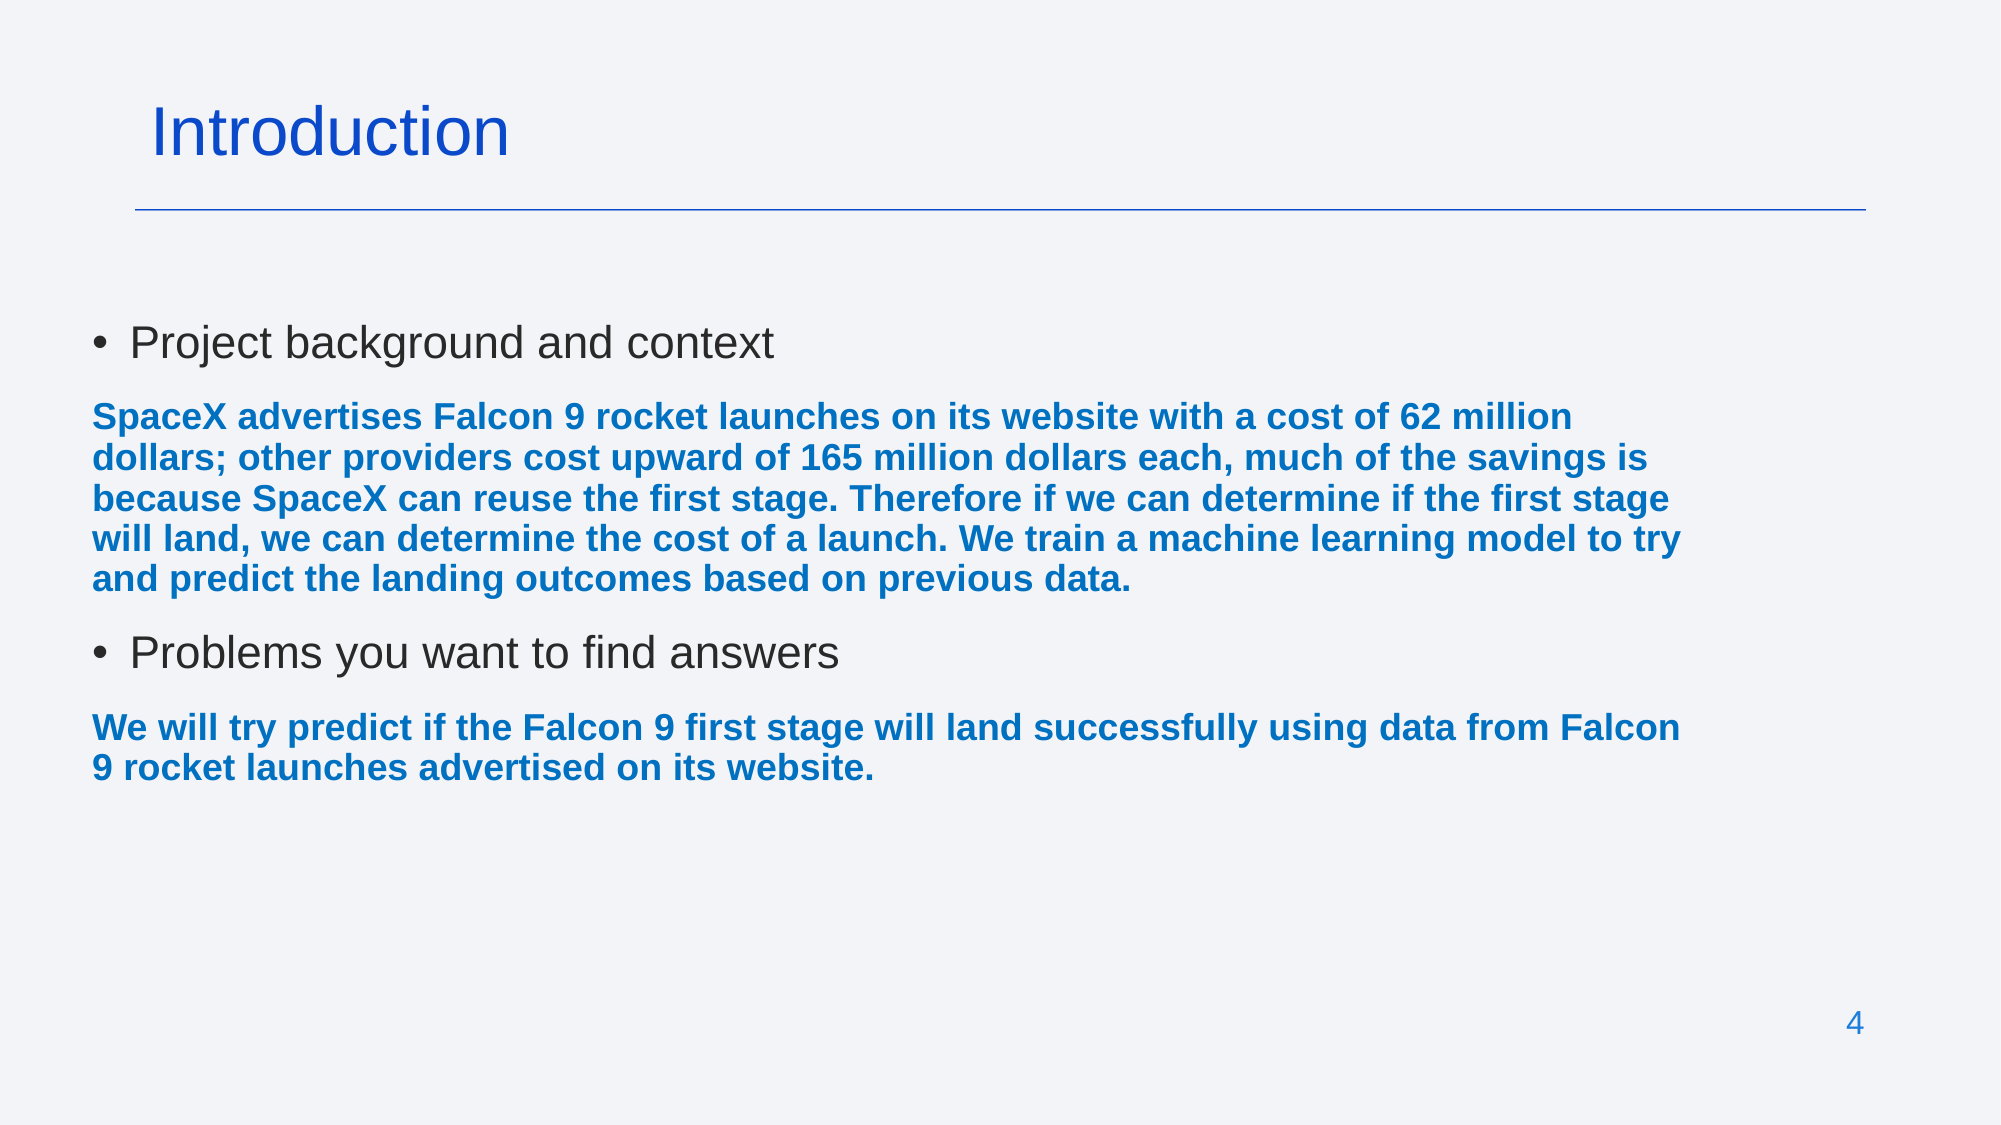

Introduction
Project background and context
SpaceX advertises Falcon 9 rocket launches on its website with a cost of 62 million dollars; other providers cost upward of 165 million dollars each, much of the savings is because SpaceX can reuse the first stage. Therefore if we can determine if the first stage will land, we can determine the cost of a launch. We train a machine learning model to try and predict the landing outcomes based on previous data.
Problems you want to find answers
We will try predict if the Falcon 9 first stage will land successfully using data from Falcon 9 rocket launches advertised on its website.
4